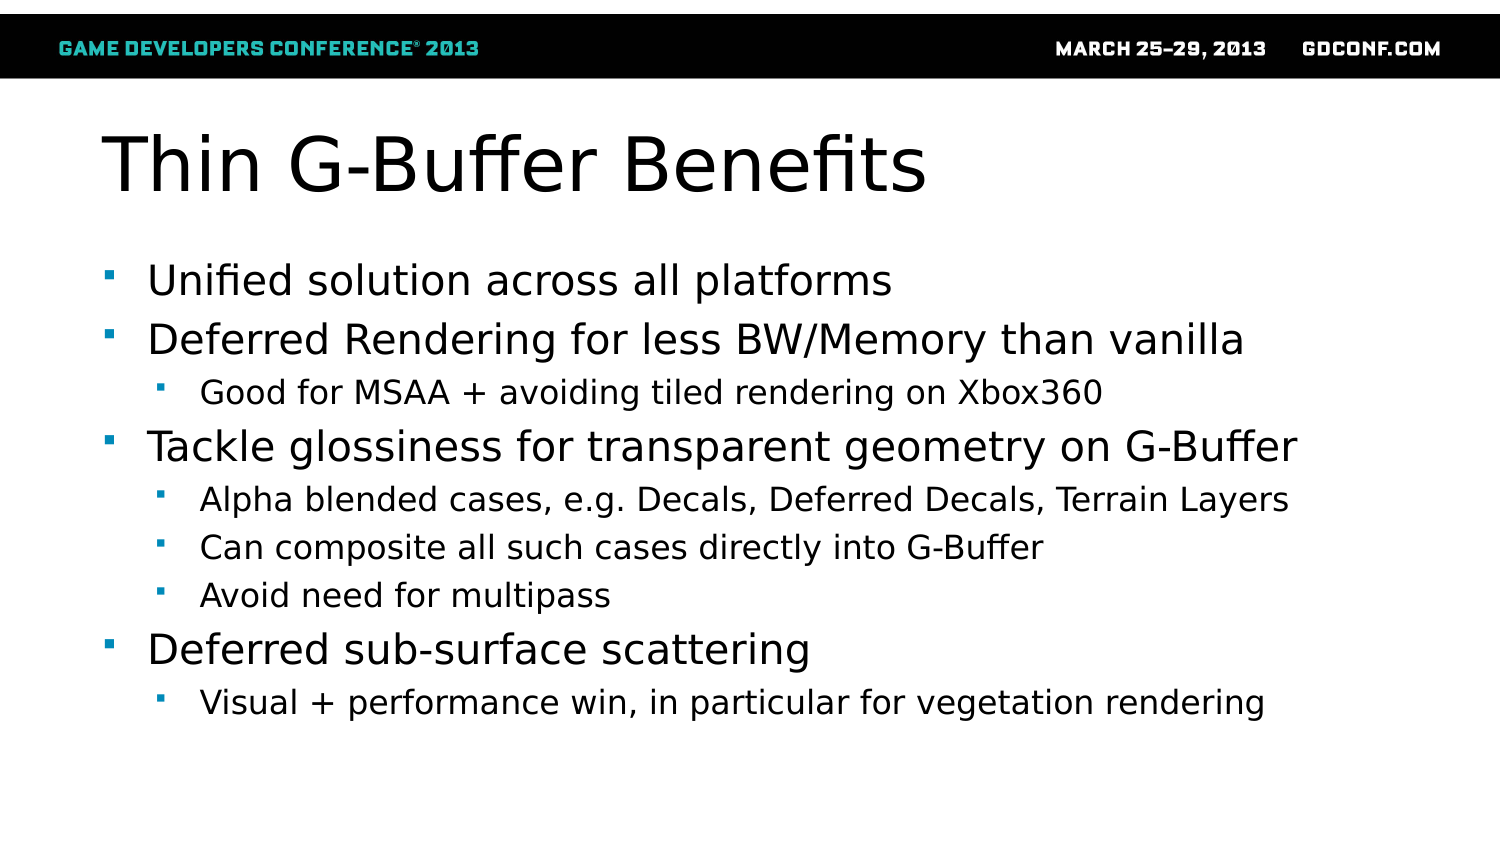

# Thin G-Buffer Benefits
Unified solution across all platforms
Deferred Rendering for less BW/Memory than vanilla
Good for MSAA + avoiding tiled rendering on Xbox360
Tackle glossiness for transparent geometry on G-Buffer
Alpha blended cases, e.g. Decals, Deferred Decals, Terrain Layers
Can composite all such cases directly into G-Buffer
Avoid need for multipass
Deferred sub-surface scattering
Visual + performance win, in particular for vegetation rendering